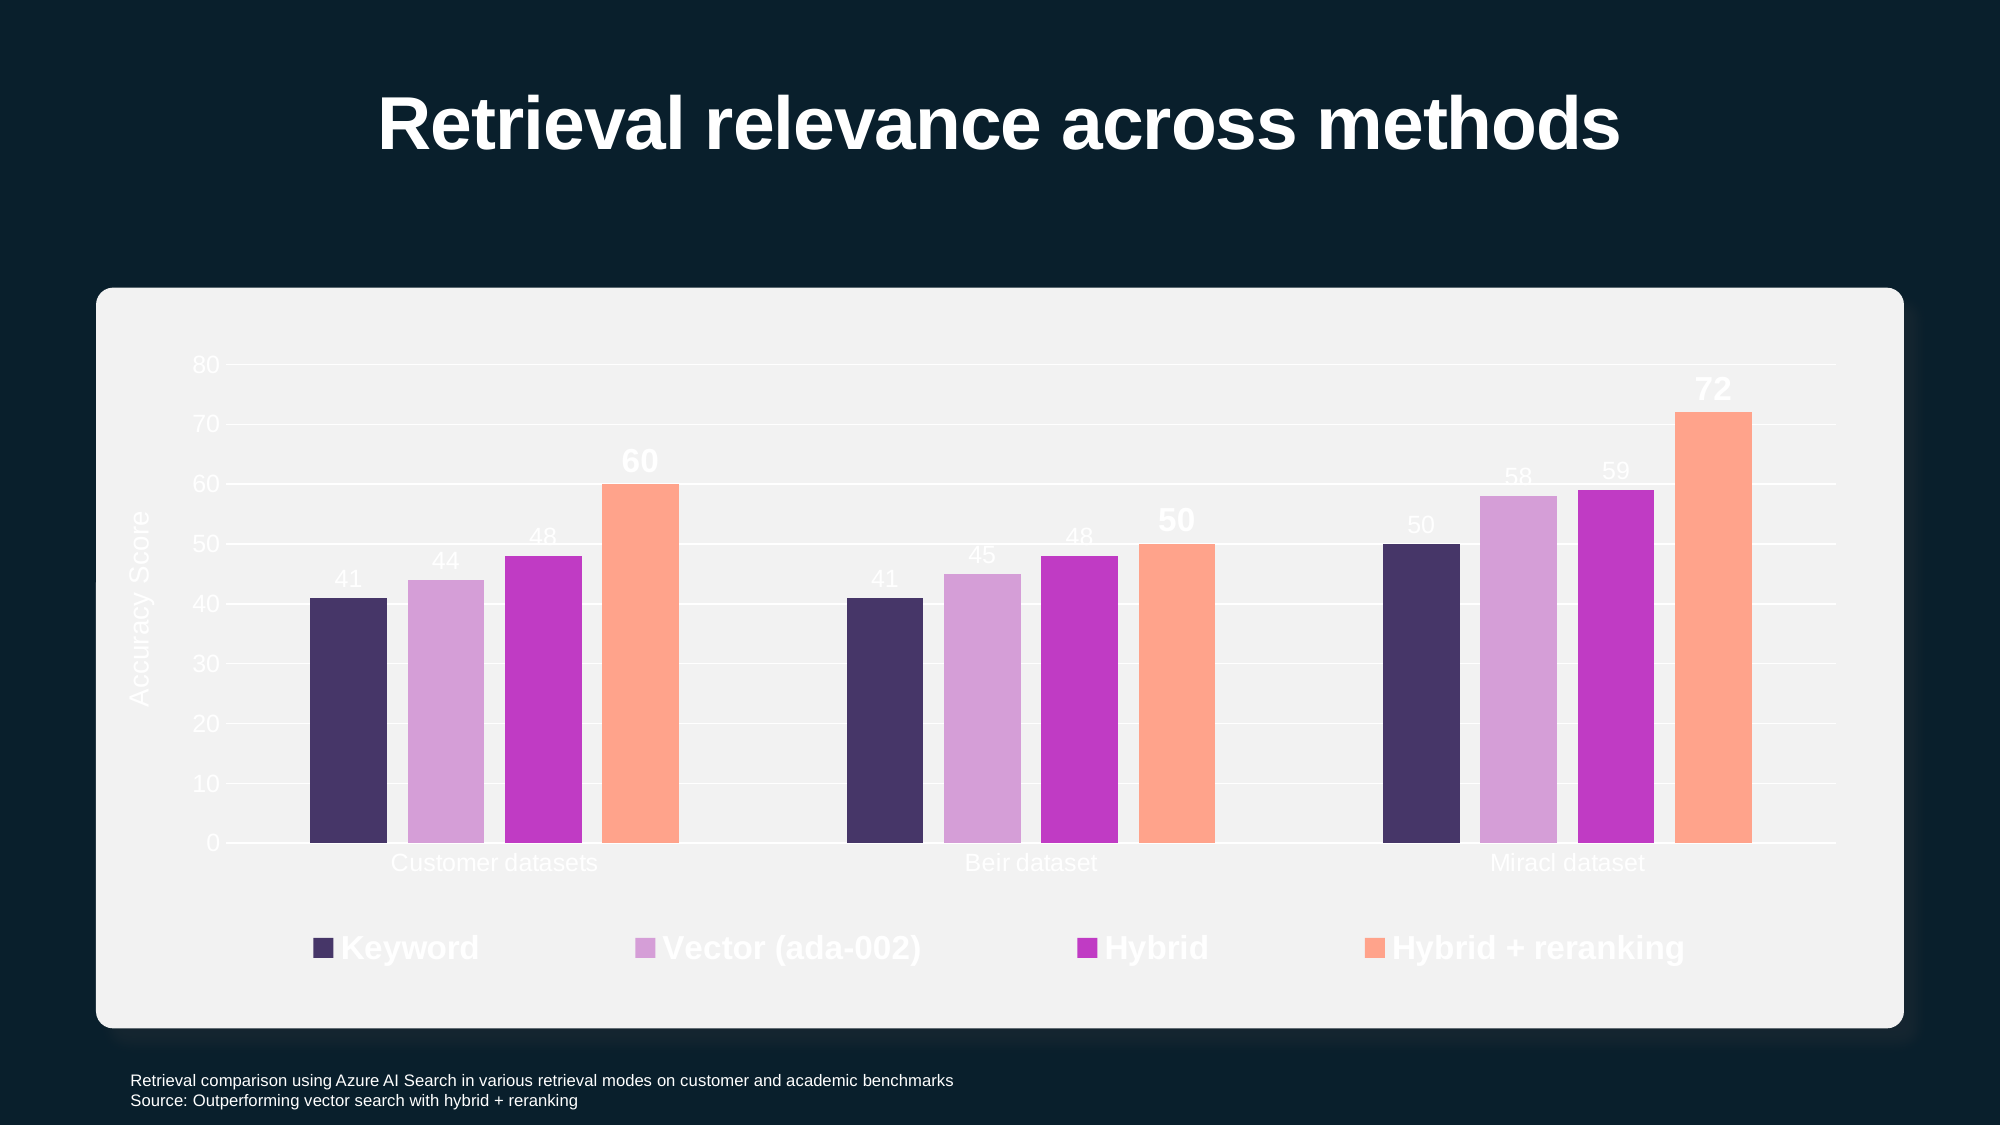

# Retrieval relevance across methods

### Chart

| Category | Keyword | Vector (ada-002) | Hybrid | Hybrid + reranking |
|---|---|---|---|---|
| Customer datasets | 41.0 | 44.0 | 48.0 | 60.0 |
| Beir dataset | 41.0 | 45.0 | 48.0 | 50.0 |
| Miracl dataset | 50.0 | 58.0 | 59.0 | 72.0 |
Retrieval comparison using Azure AI Search in various retrieval modes on customer and academic benchmarks
Source: Outperforming vector search with hybrid + reranking